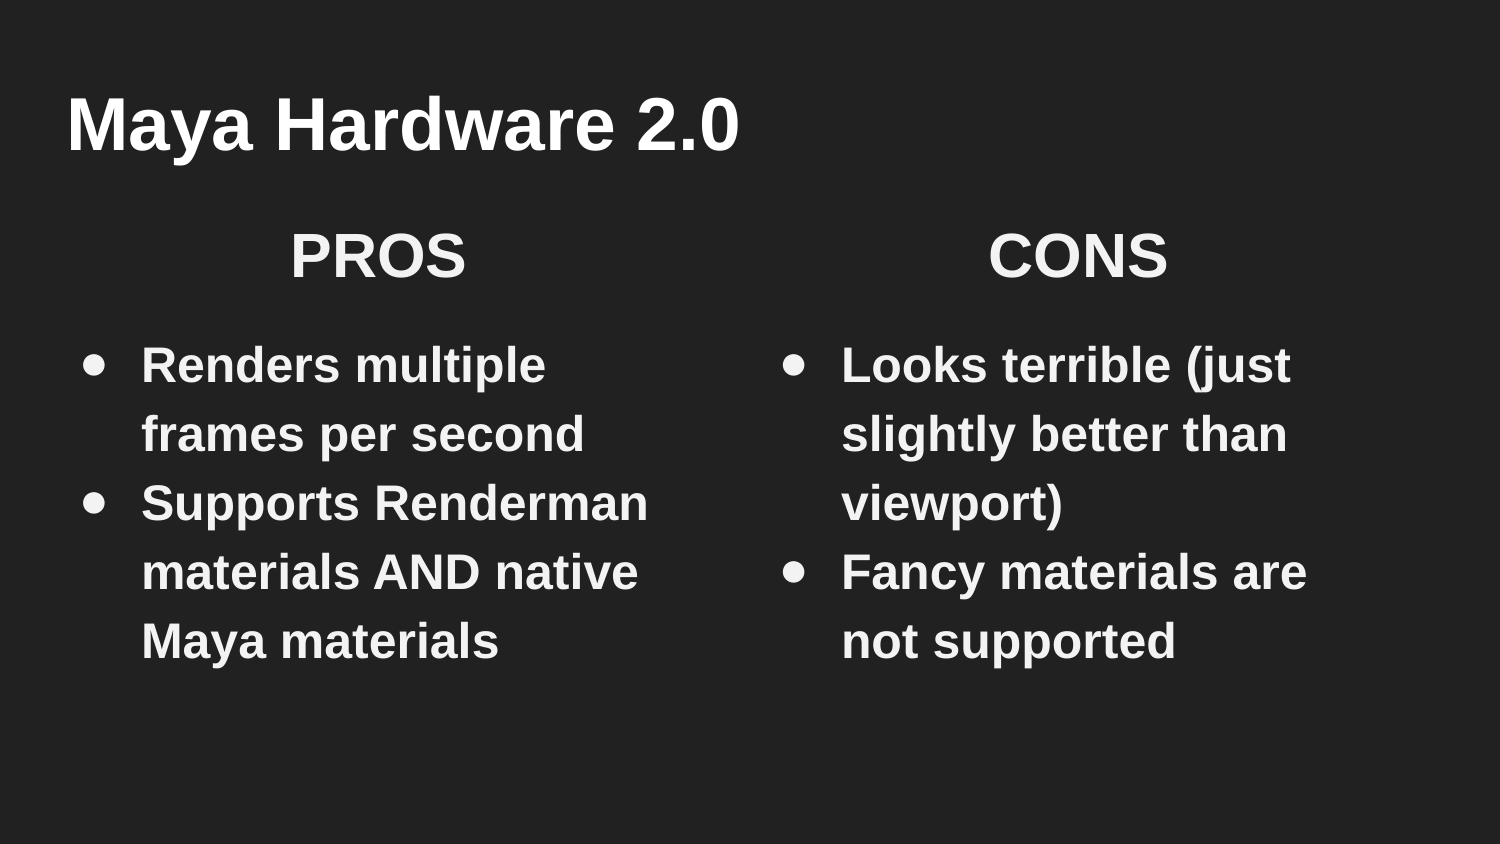

# Maya Hardware 2.0
PROS
Renders multiple frames per second
Supports Renderman materials AND native Maya materials
CONS
Looks terrible (just slightly better than viewport)
Fancy materials are not supported